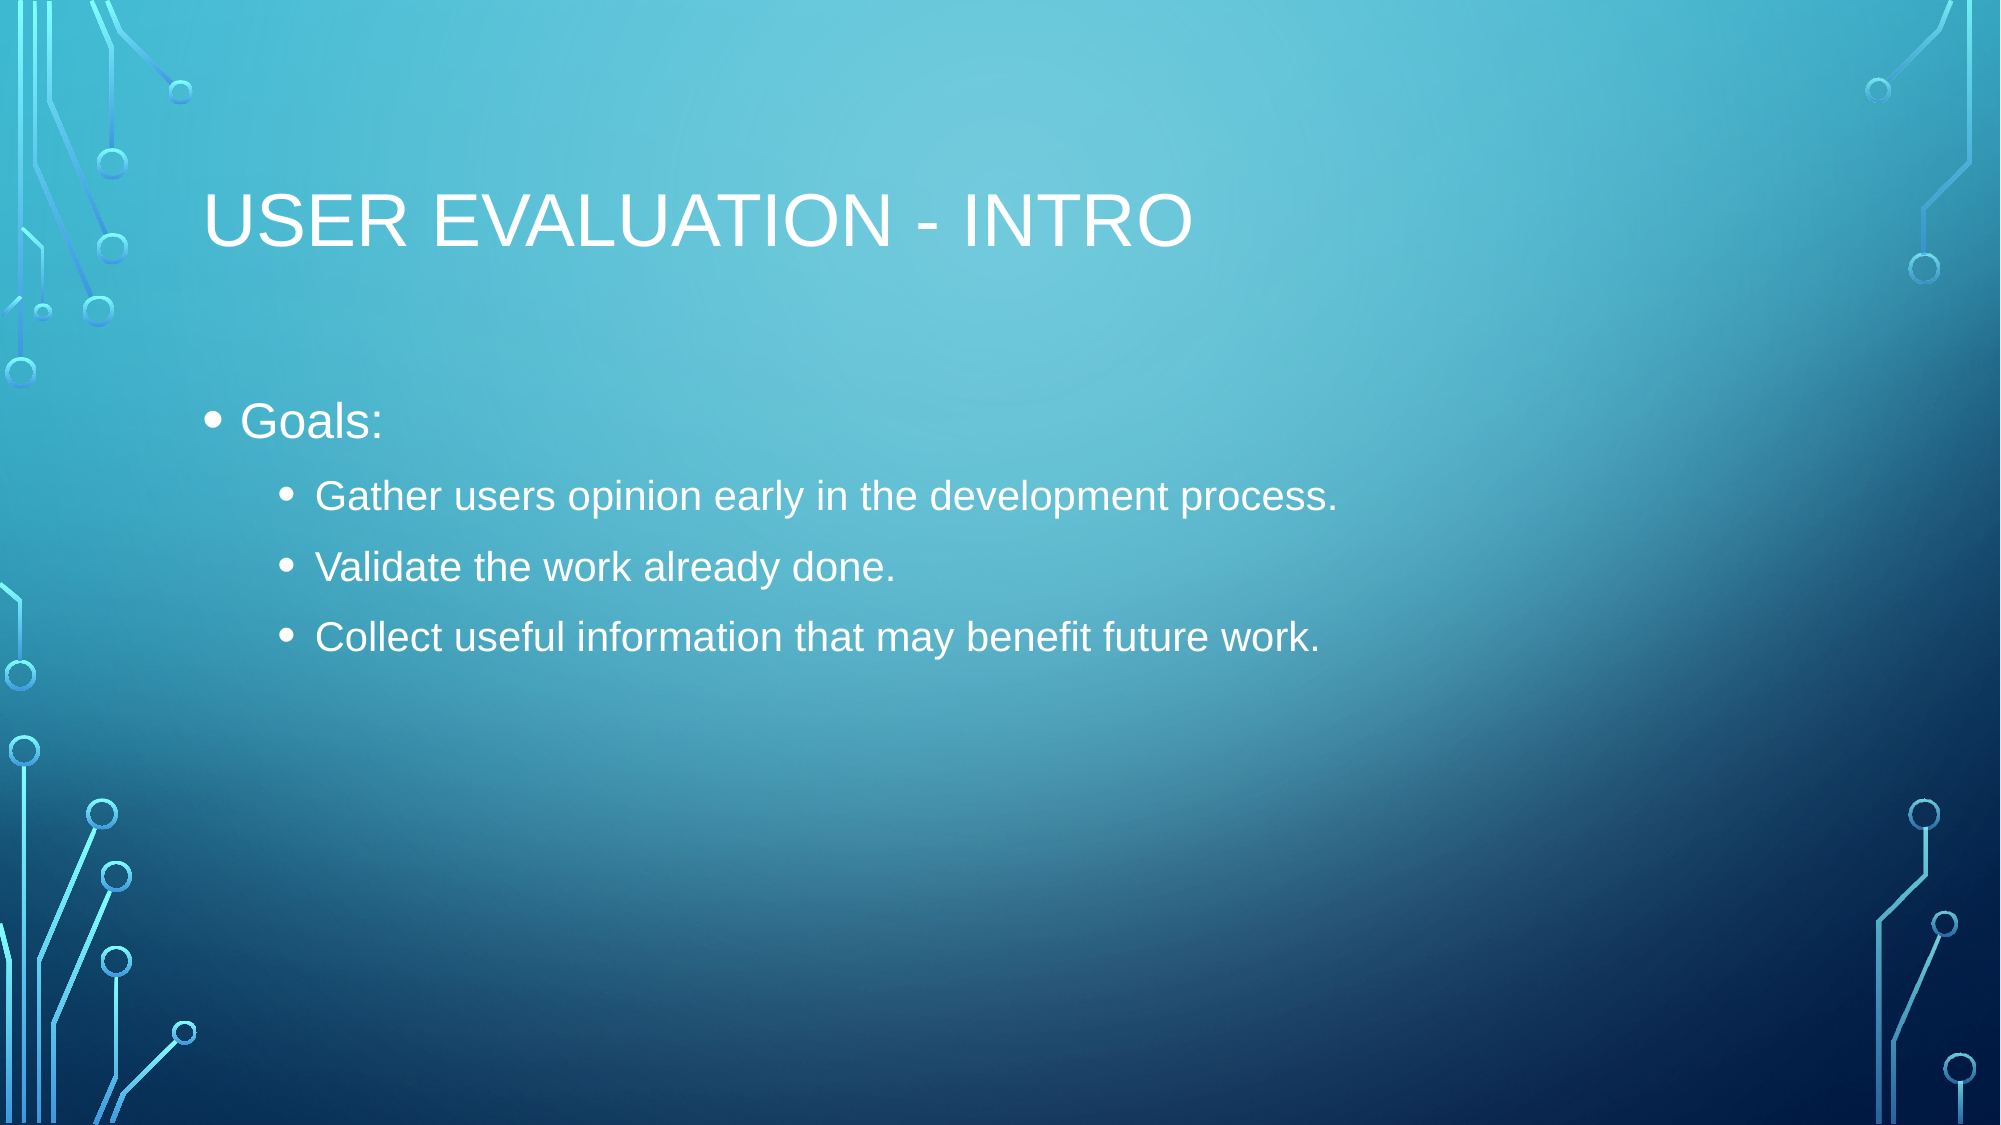

# User Evaluation - Intro
Goals:
Gather users opinion early in the development process.
Validate the work already done.
Collect useful information that may benefit future work.